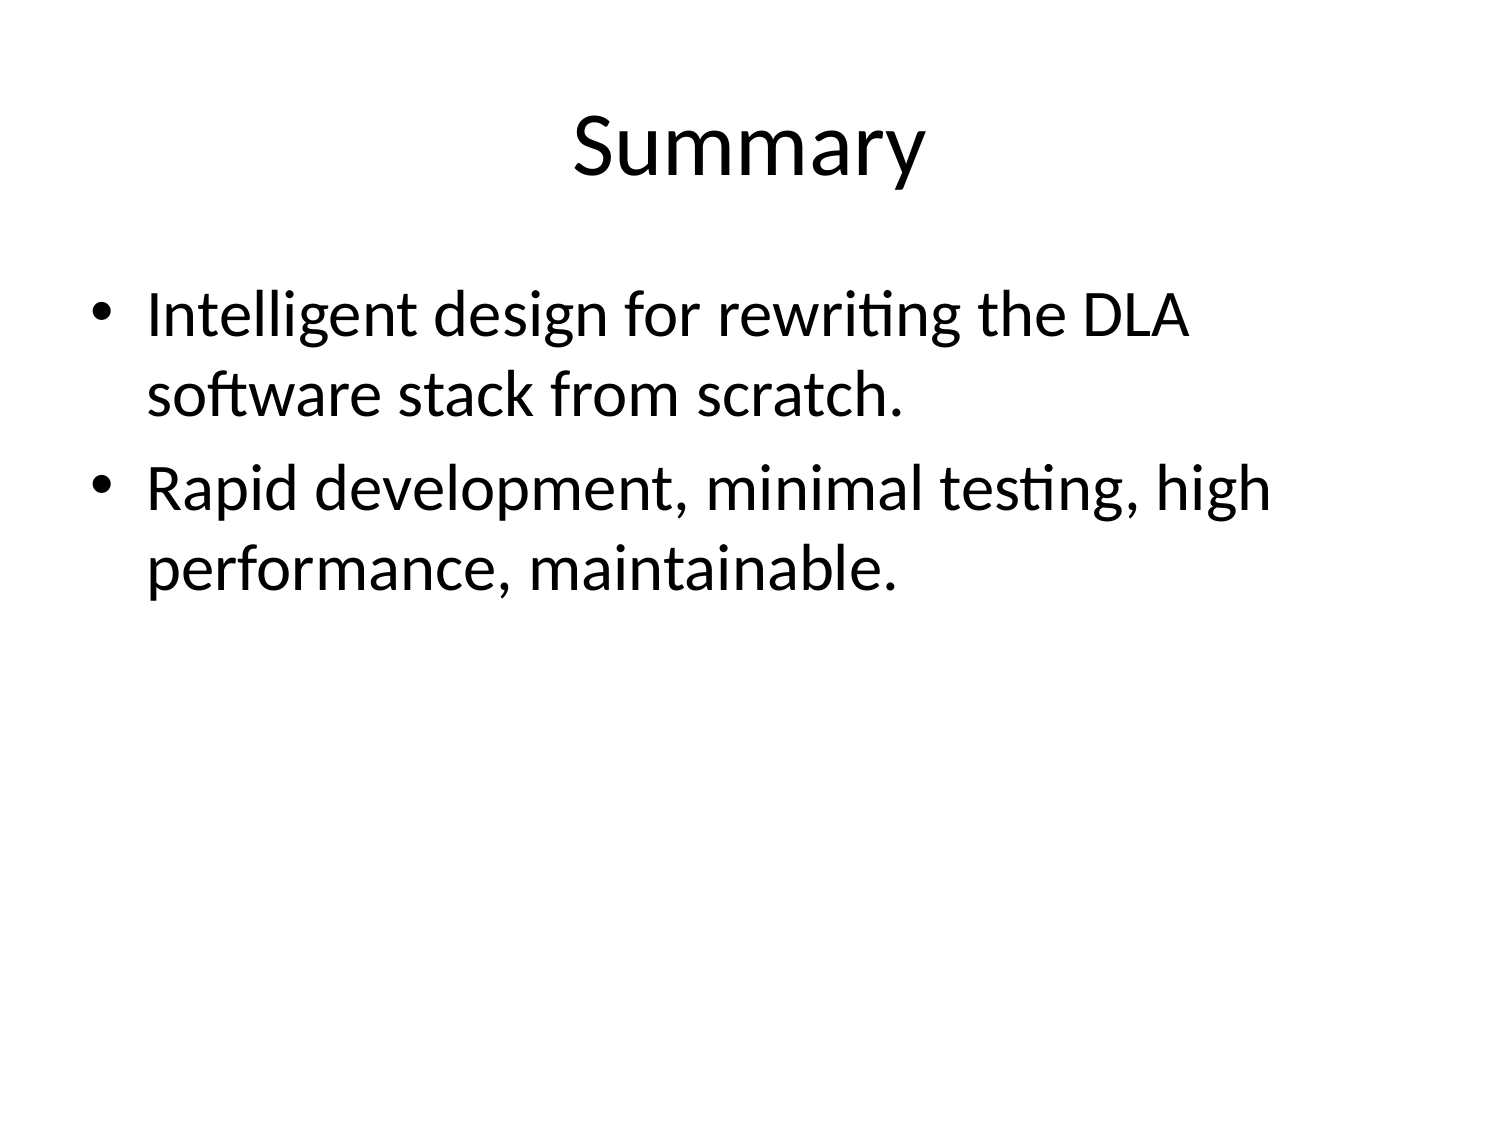

# Summary
Intelligent design for rewriting the DLA software stack from scratch.
Rapid development, minimal testing, high performance, maintainable.